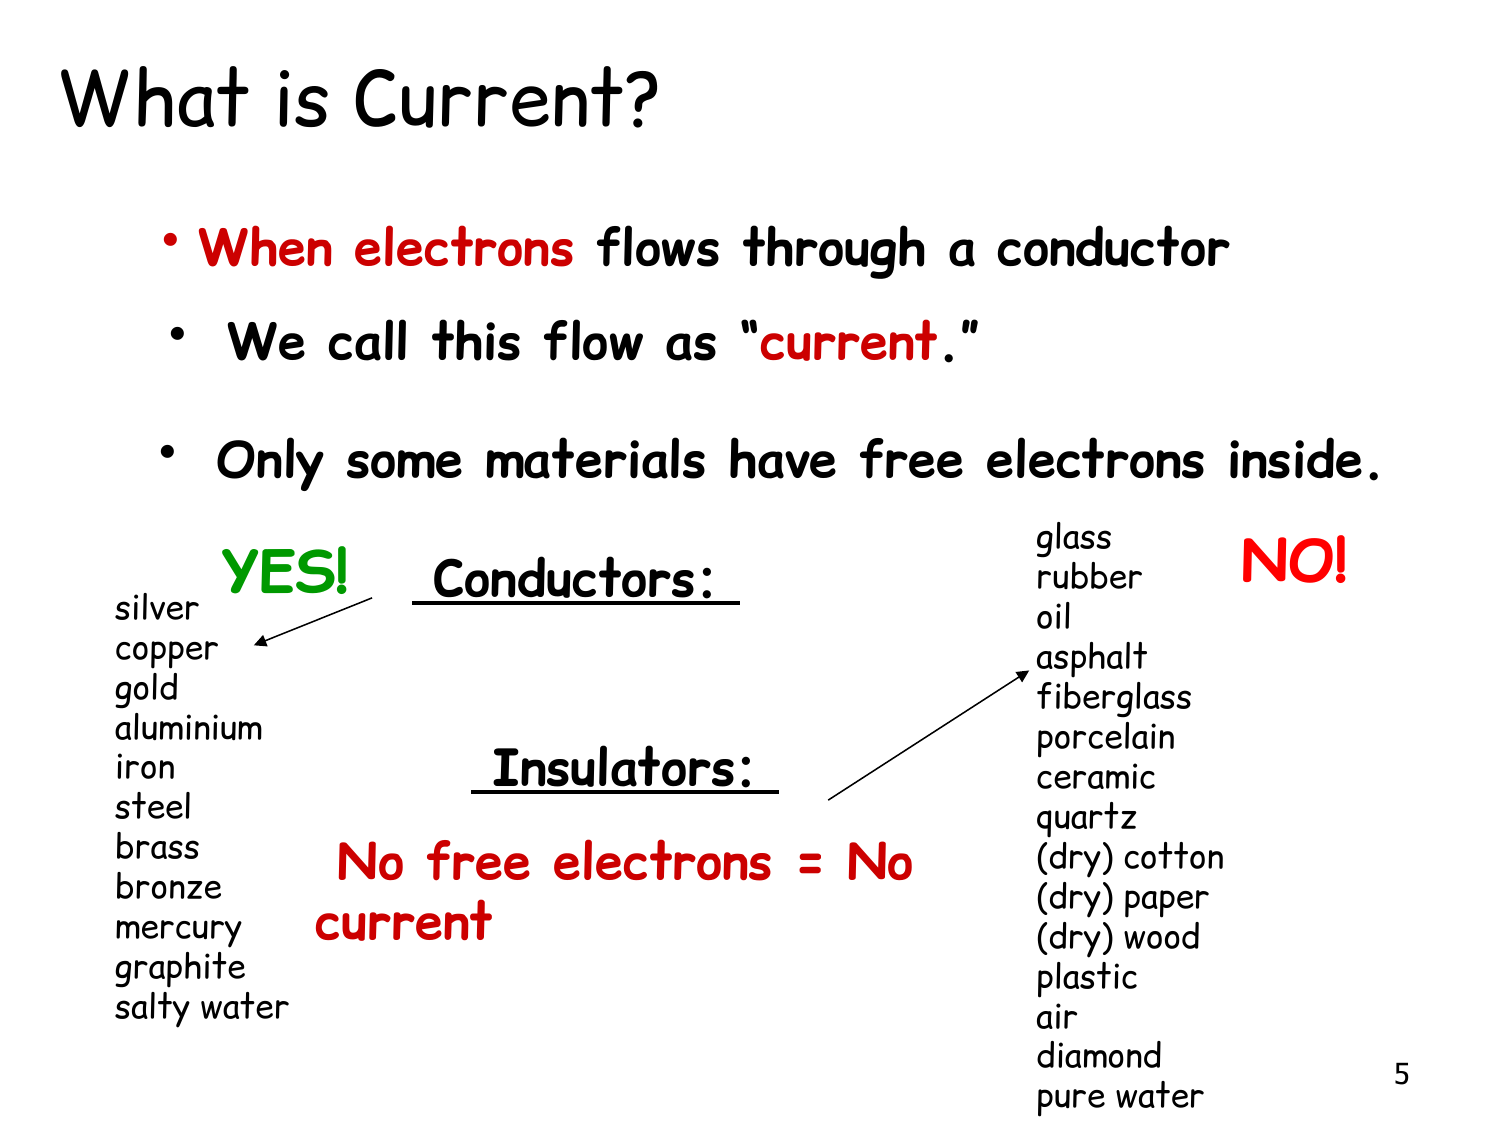

What is Current?
When electrons flows through a conductor
 We call this flow as “current.”
 Only some materials have free electrons inside.
glass
rubber
oil
asphalt
fiberglass
porcelain
ceramic
quartz
(dry) cotton
(dry) paper
(dry) wood
plastic
air
diamond
pure water
NO!
YES!

silver
copper
gold
aluminium
iron
steel
brass
bronze
mercury
graphite
salty water
 Conductors:

 Insulators:
 No free electrons = No current
5